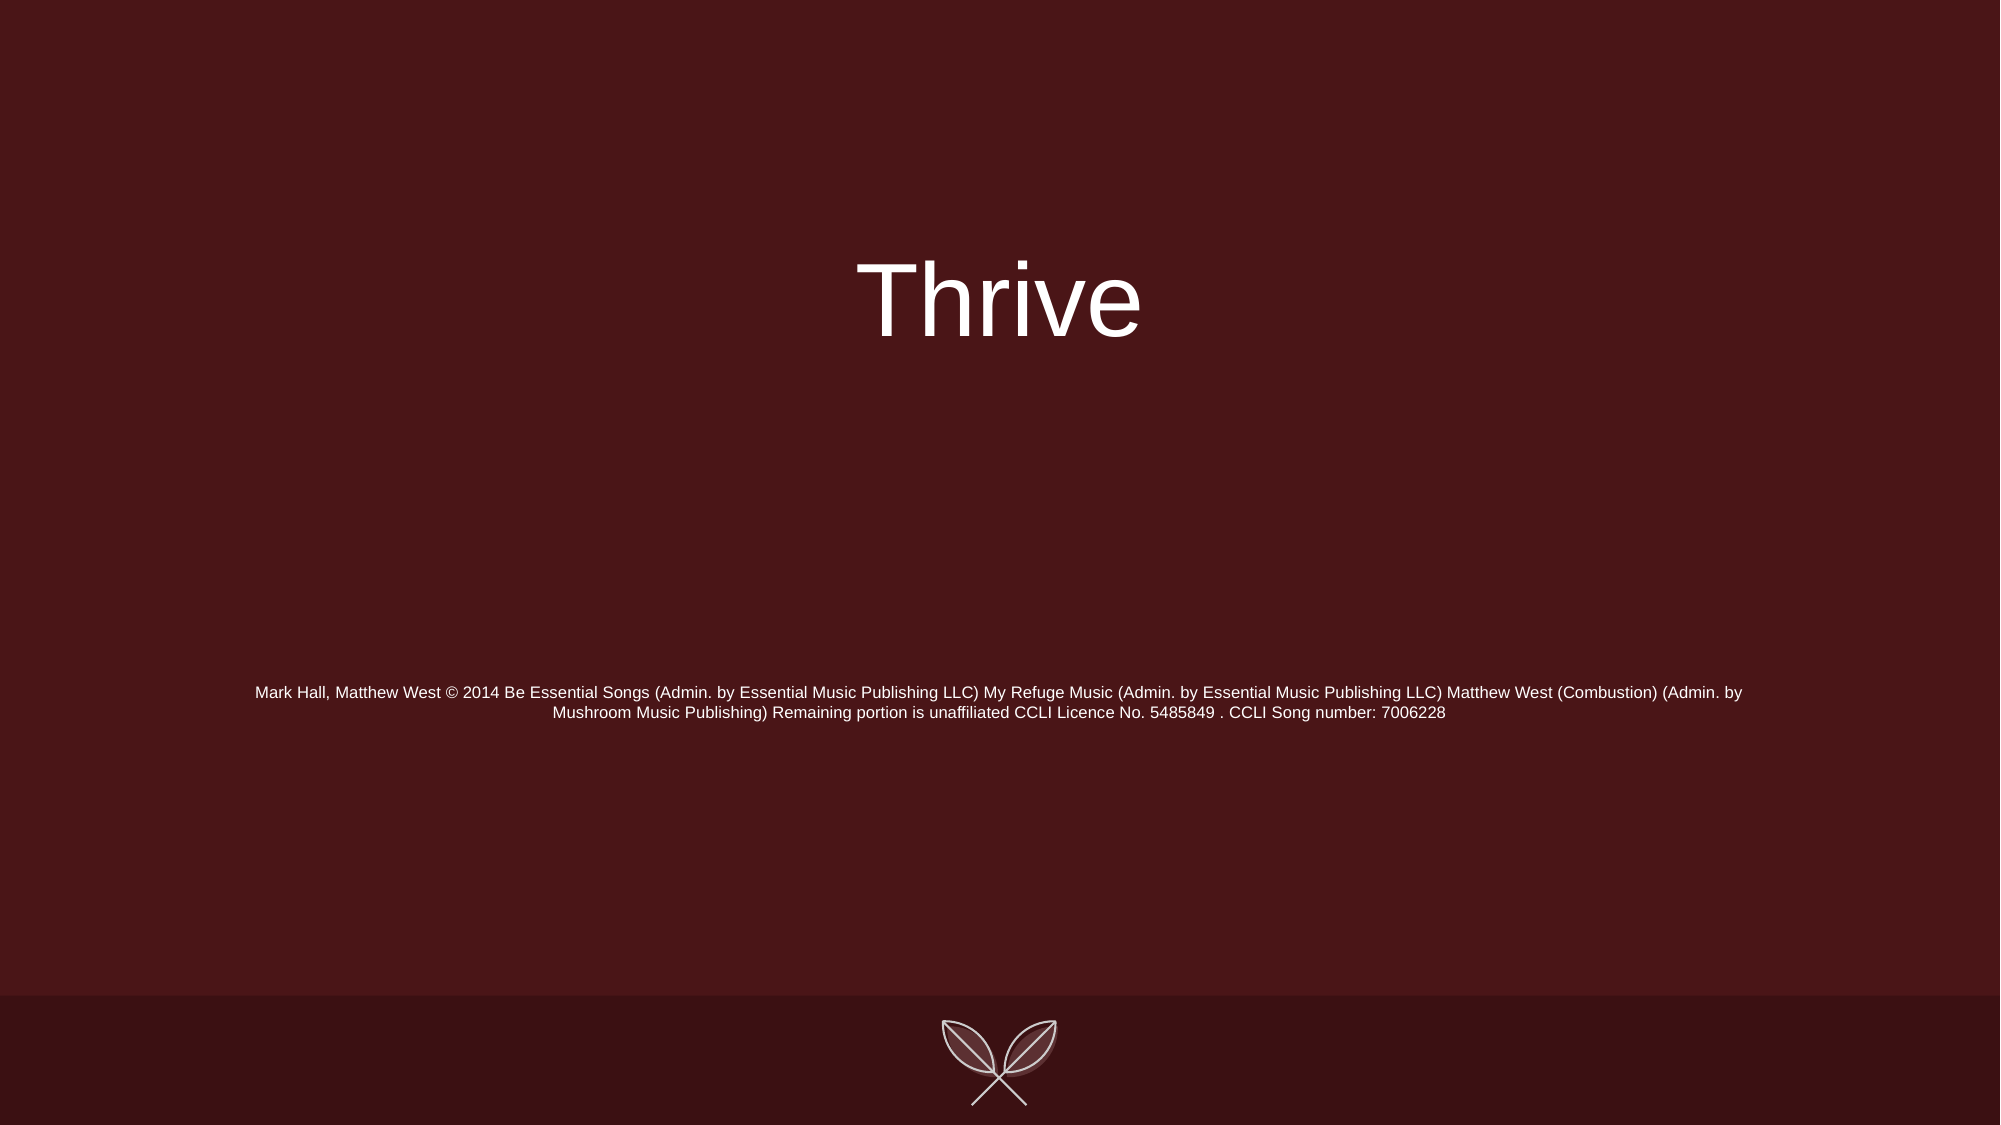

Thrive
Mark Hall, Matthew West © 2014 Be Essential Songs (Admin. by Essential Music Publishing LLC) My Refuge Music (Admin. by Essential Music Publishing LLC) Matthew West (Combustion) (Admin. by Mushroom Music Publishing) Remaining portion is unaffiliated CCLI Licence No. 5485849 . CCLI Song number: 7006228